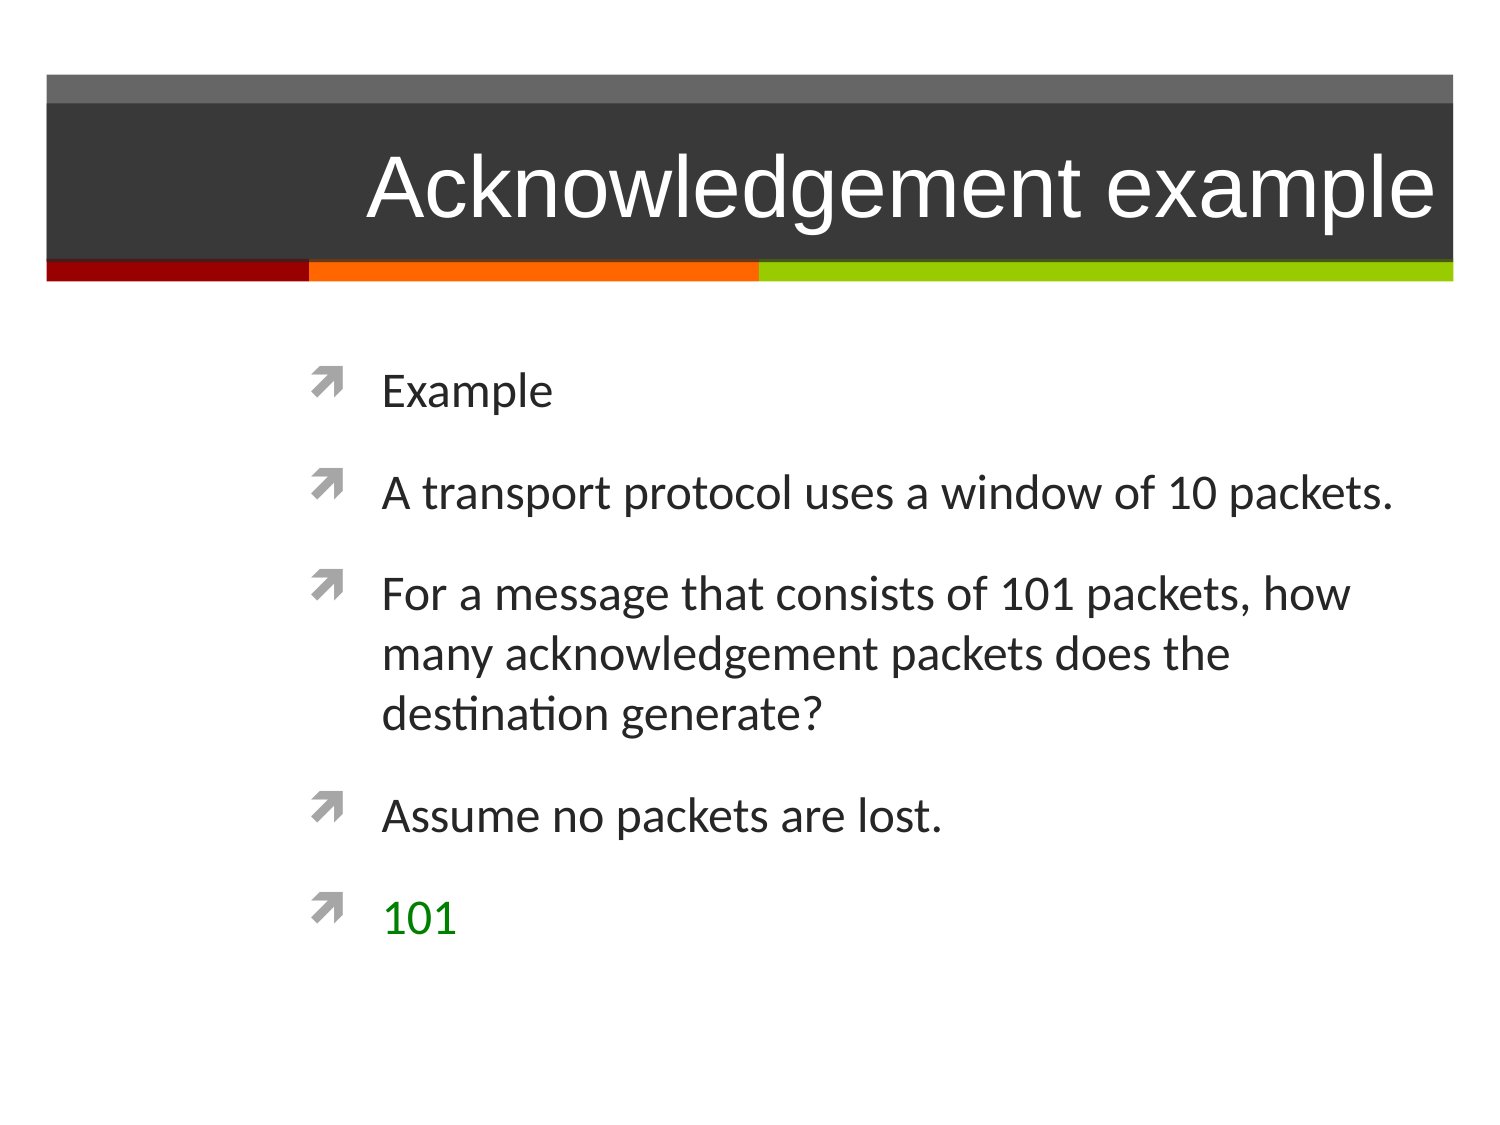

# Acknowledgement example
Example
A transport protocol uses a window of 10 packets.
For a message that consists of 101 packets, how many acknowledgement packets does the destination generate?
Assume no packets are lost.
101